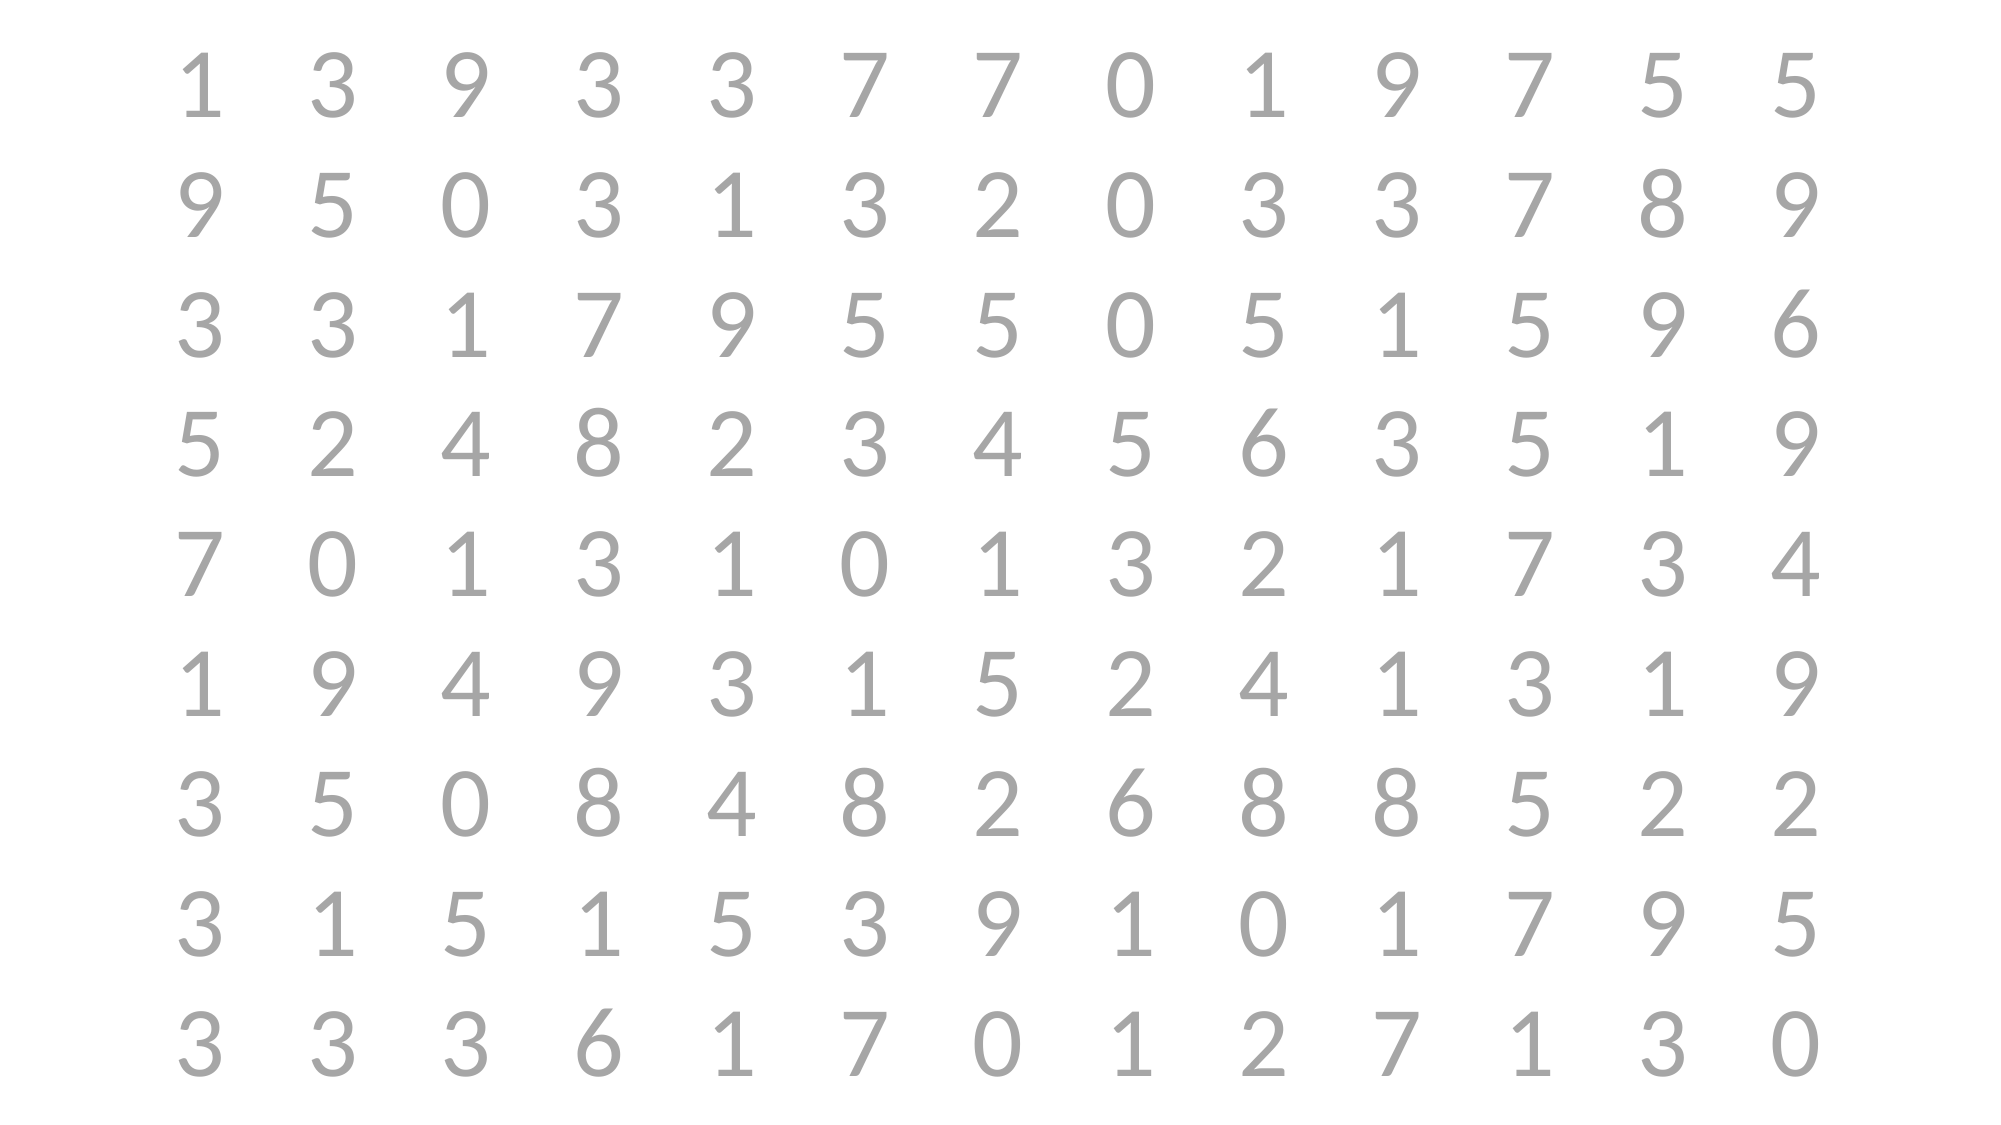

1  3  9  3  3  7  7  0  1  9  7  5  5
9  5  0  3  1  3  2  0  3  3  7  8  9
3  3  1  7  9  5  5  0  5  1  5  9  6
5  2  4  8  2  3  4  5  6  3  5  1  9
7  0  1  3  1  0  1  3  2  1  7  3  4
1  9  4  9  3  1  5  2  4  1  3  1  9
3  5  0  8  4  8  2  6  8  8  5  2  2
3  1  5  1  5  3  9  1  0  1  7  9  5
3  3  3  6  1  7  0  1  2  7  1  3  0